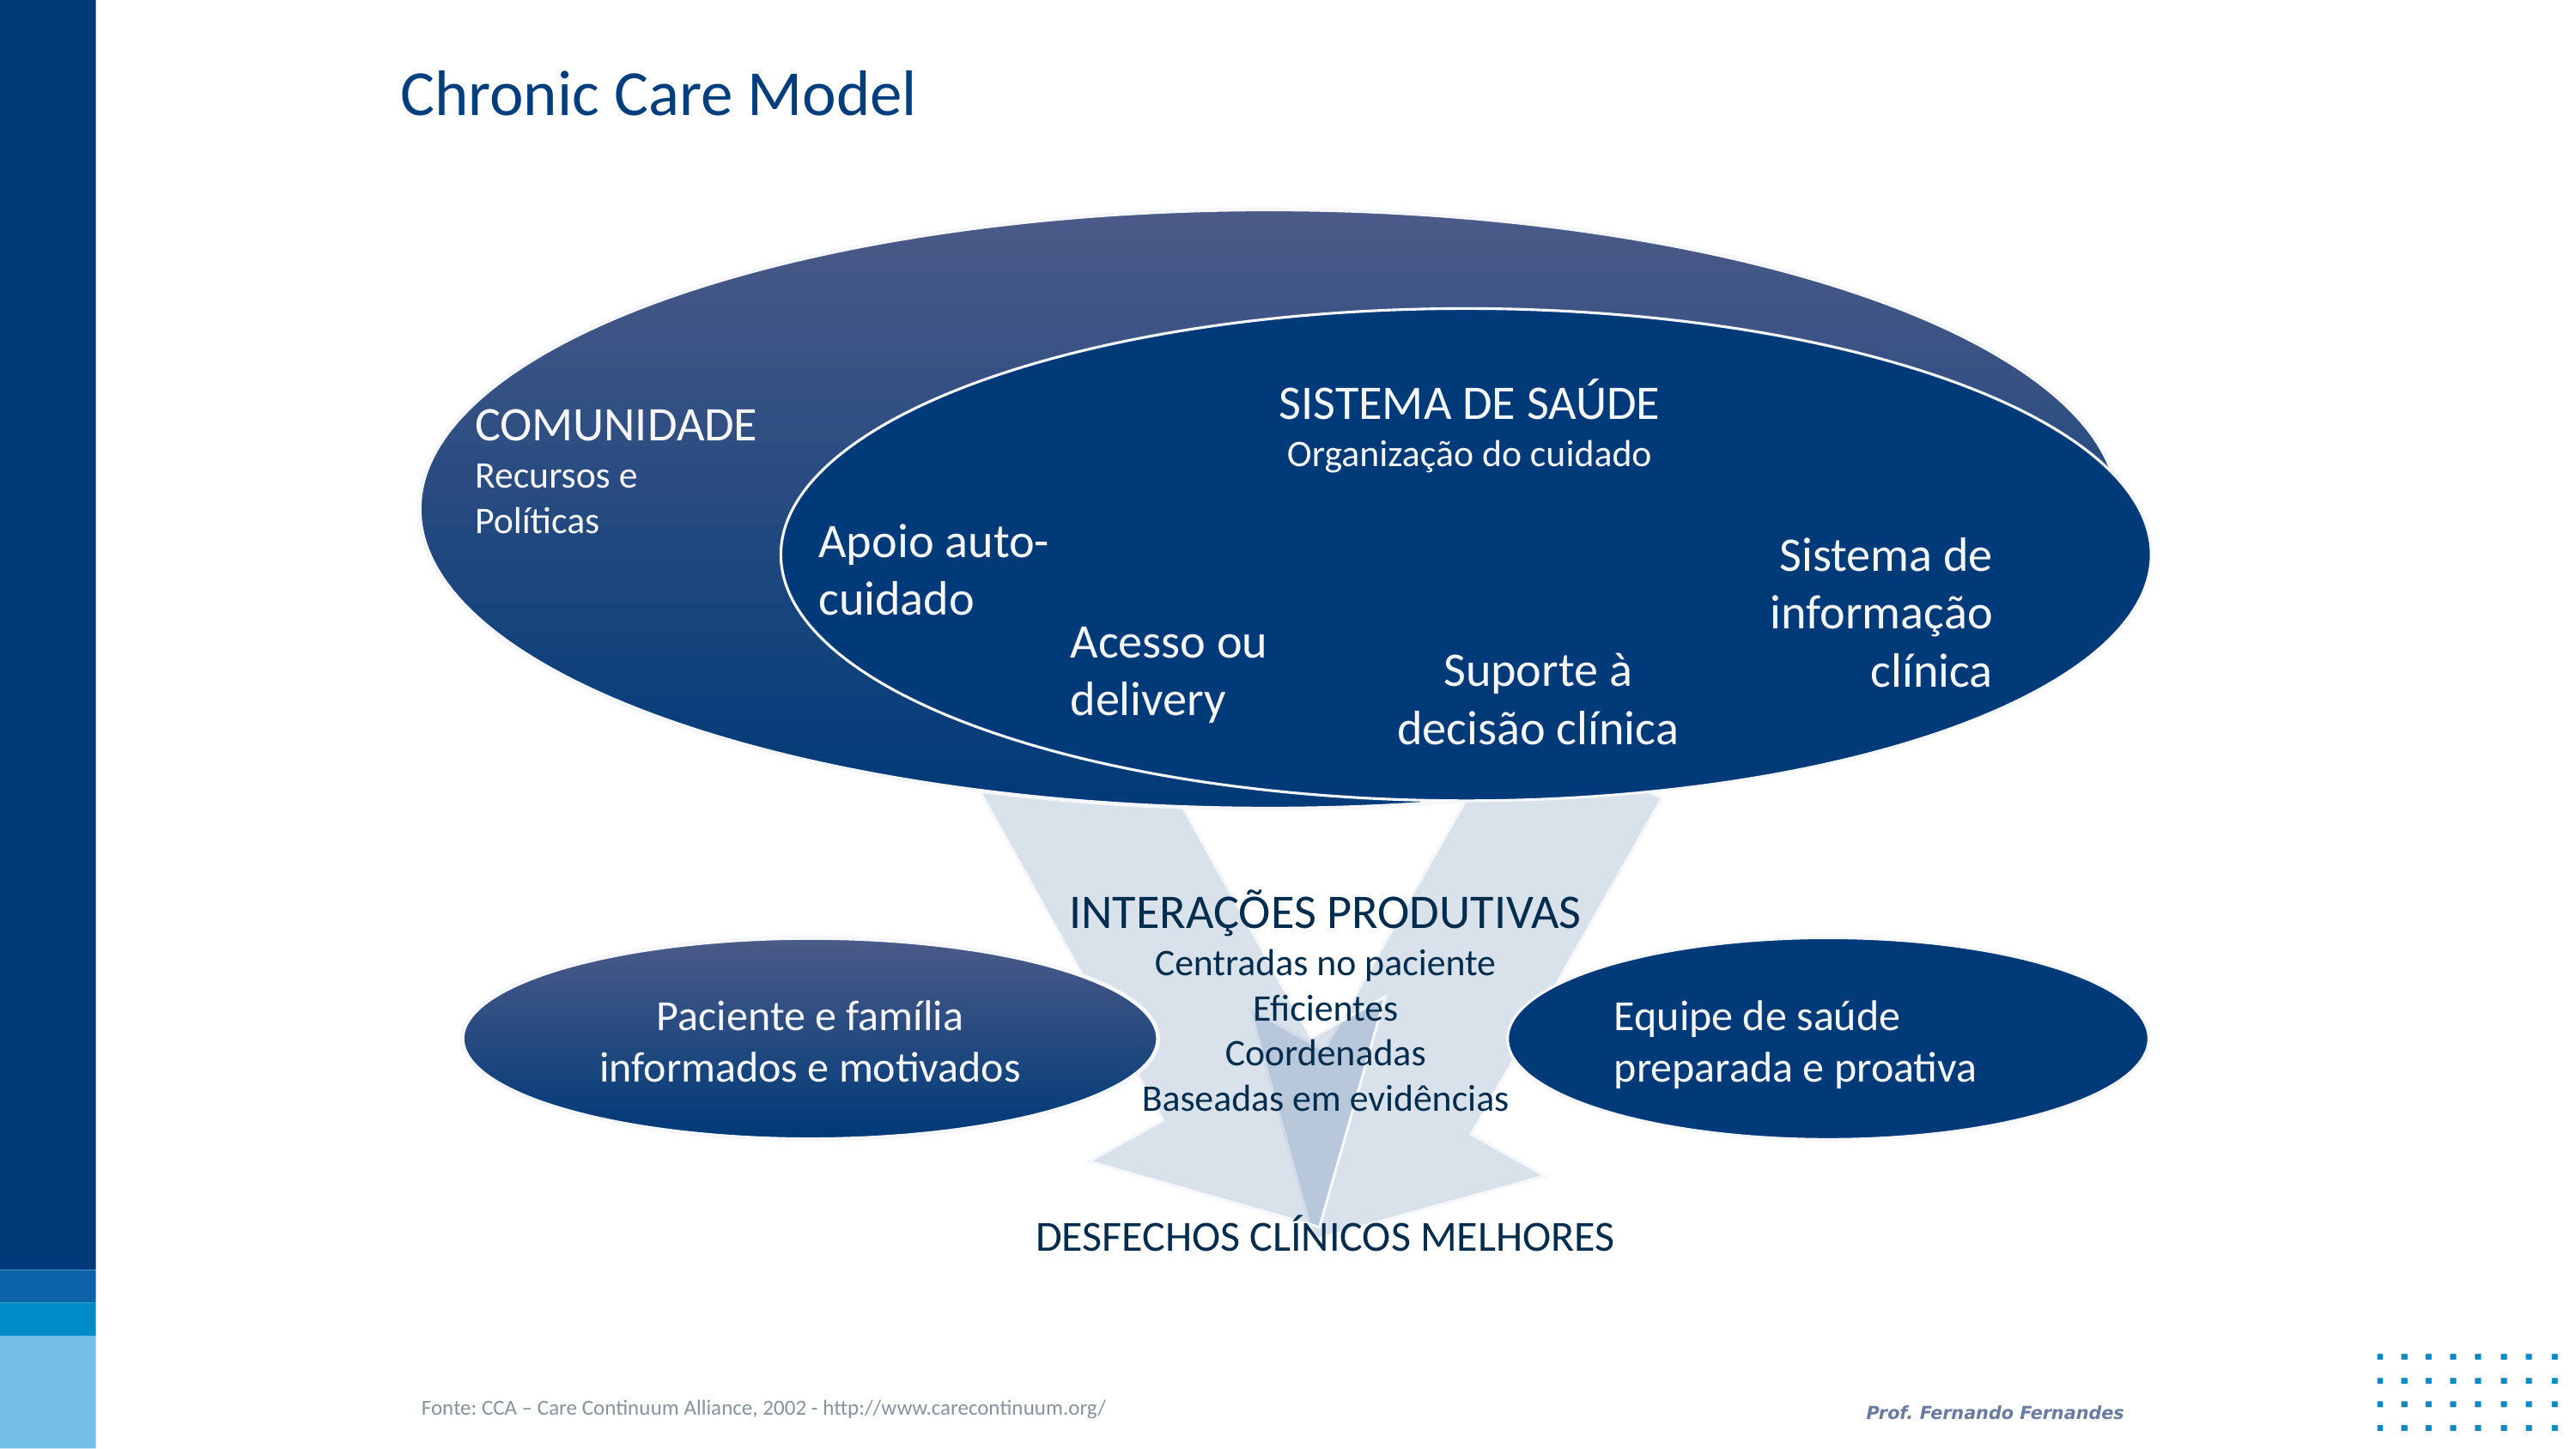

Chronic Care Model

SISTEMA DE SAÚDE
Organização do cuidado
COMUNIDADE
Recursos e
Políticas
Apoio auto-cuidado
Sistema de informação clínica
Acesso ou delivery
Suporte à decisão clínica

INTERAÇÕES PRODUTIVAS
Centradas no paciente
Eficientes
Coordenadas
Baseadas em evidências

DESFECHOS CLÍNICOS MELHORES
Paciente e família informados e motivados
Equipe de saúde preparada e proativa
Fonte: CCA – Care Continuum Alliance, 2002 - http://www.carecontinuum.org/
Prof. Fernando Fernandes